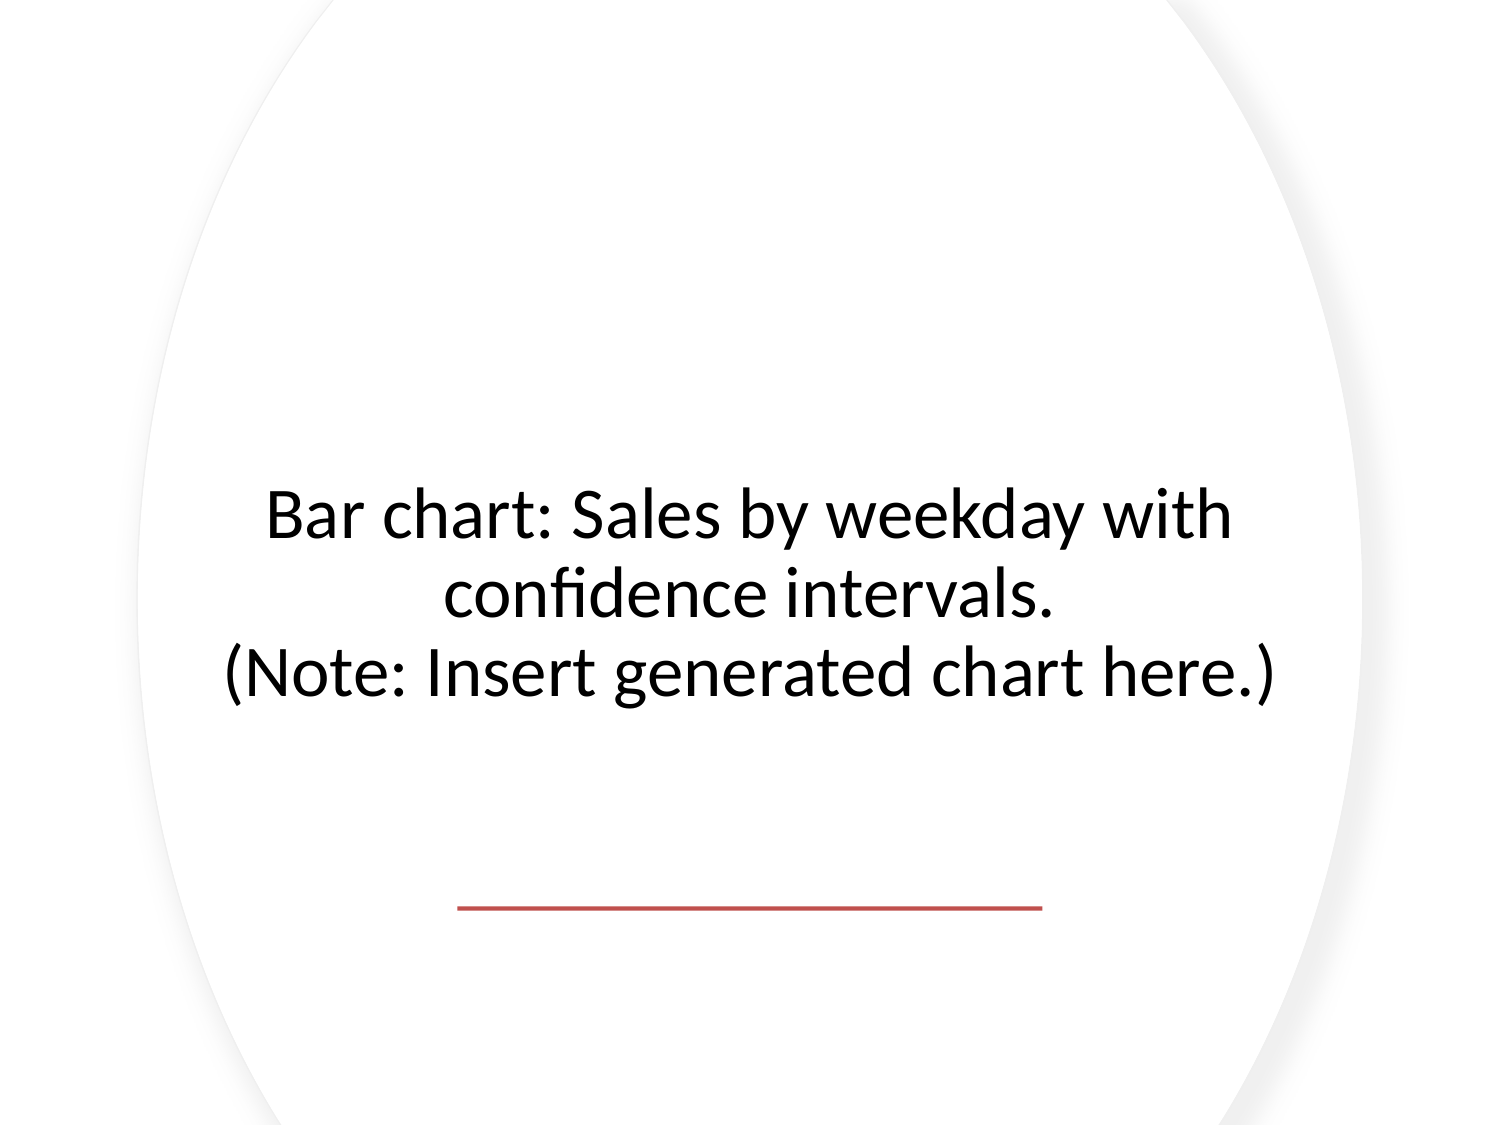

# Bar chart: Sales by weekday with confidence intervals.
(Note: Insert generated chart here.)